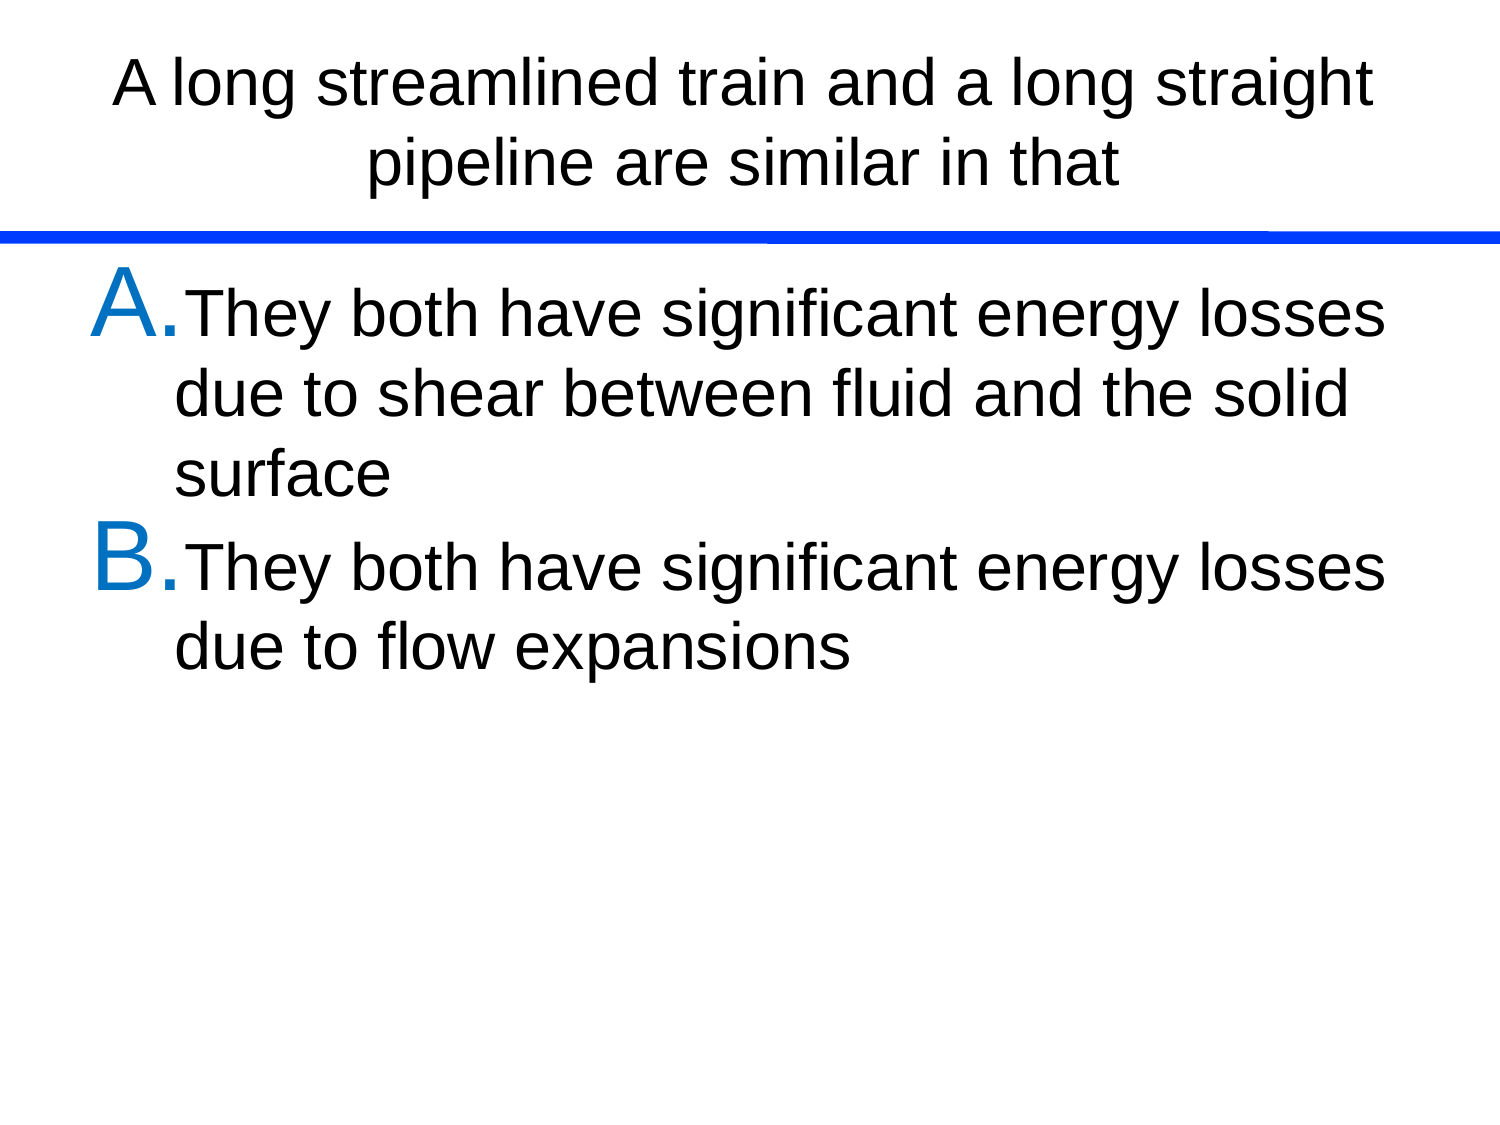

A long streamlined train and a long straight pipeline are similar in that
They both have significant energy losses due to shear between fluid and the solid surface
They both have significant energy losses due to flow expansions